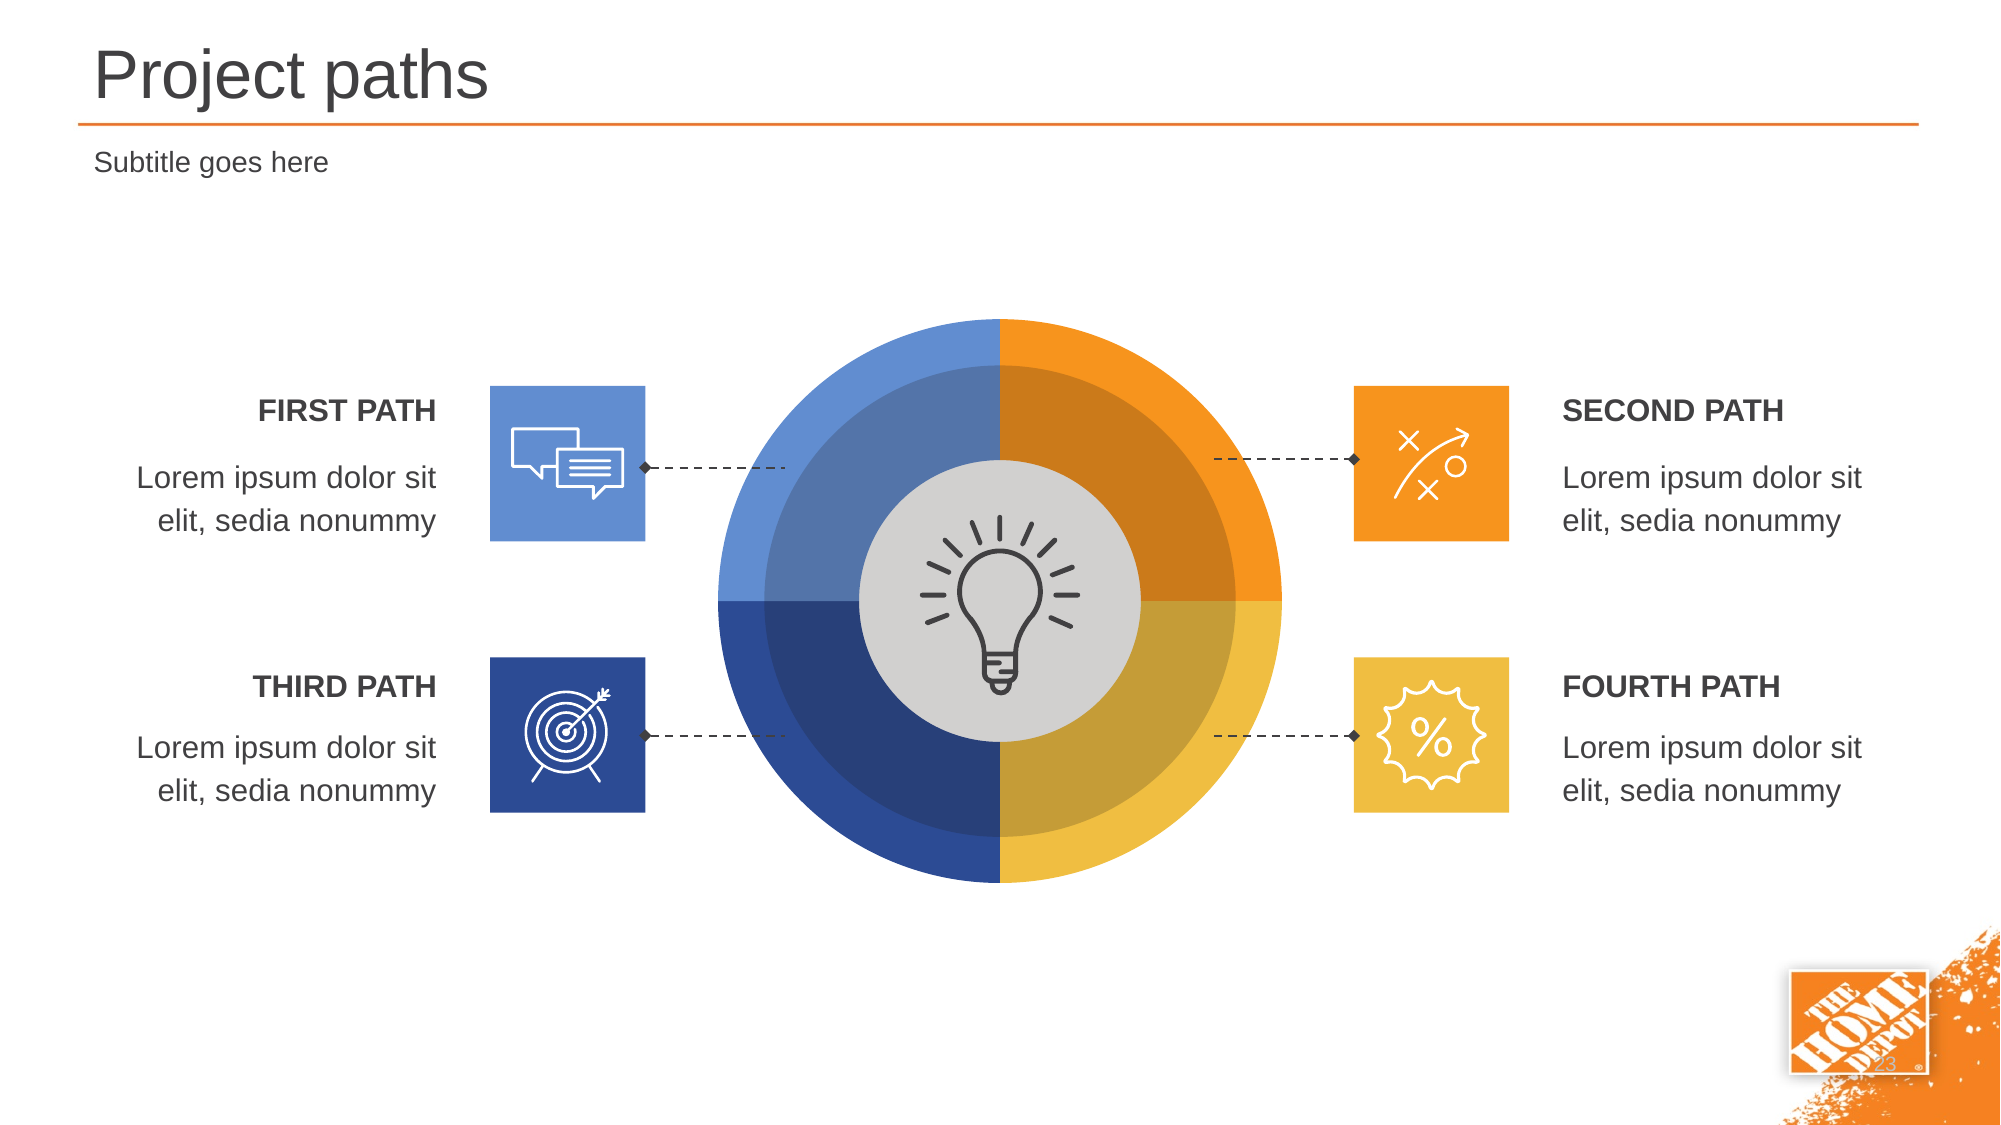

# Project paths
Subtitle goes here

### Chart

| Category | Sales |
|---|---|
| 1st Qtr | 25.0 |
| 2nd Qtr | 25.0 |
| 3rd Qtr | 25.0 |
| 4th Qtr | 25.0 |

FIRST PATH
SECOND PATH

Lorem ipsum dolor sit
elit, sedia nonummy
Lorem ipsum dolor sit
elit, sedia nonummy

THIRD PATH
FOURTH PATH
Lorem ipsum dolor sit
elit, sedia nonummy
Lorem ipsum dolor sit
elit, sedia nonummy
23